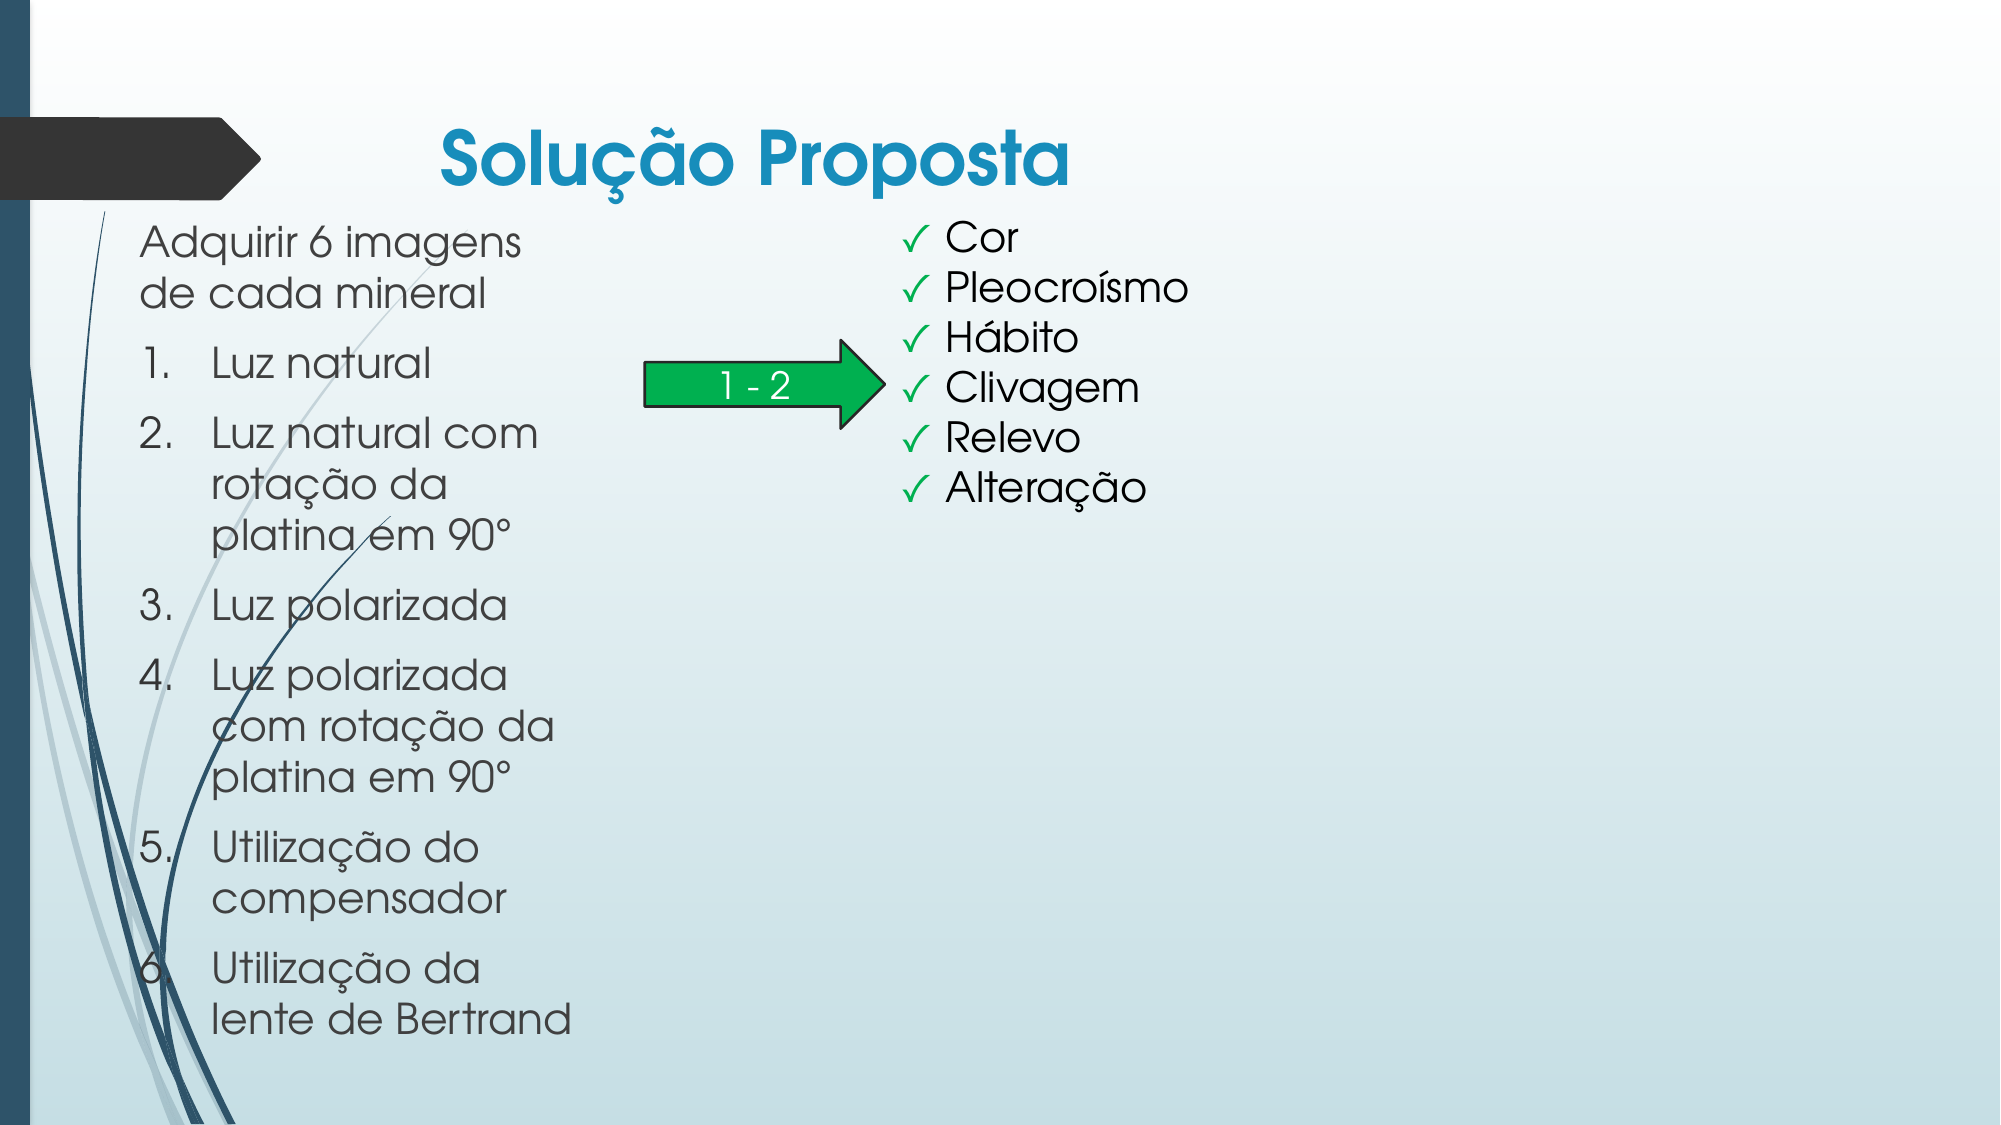

# Solução Proposta
✓ Cor
✓ Pleocroísmo
✓ Hábito
✓ Clivagem
✓ Relevo
✓ Alteração

Adquirir 6 imagens de cada mineral
Luz natural
Luz natural com rotação da platina em 90°
Luz polarizada
Luz polarizada com rotação da platina em 90°
Utilização do compensador
Utilização da lente de Bertrand

1 - 2